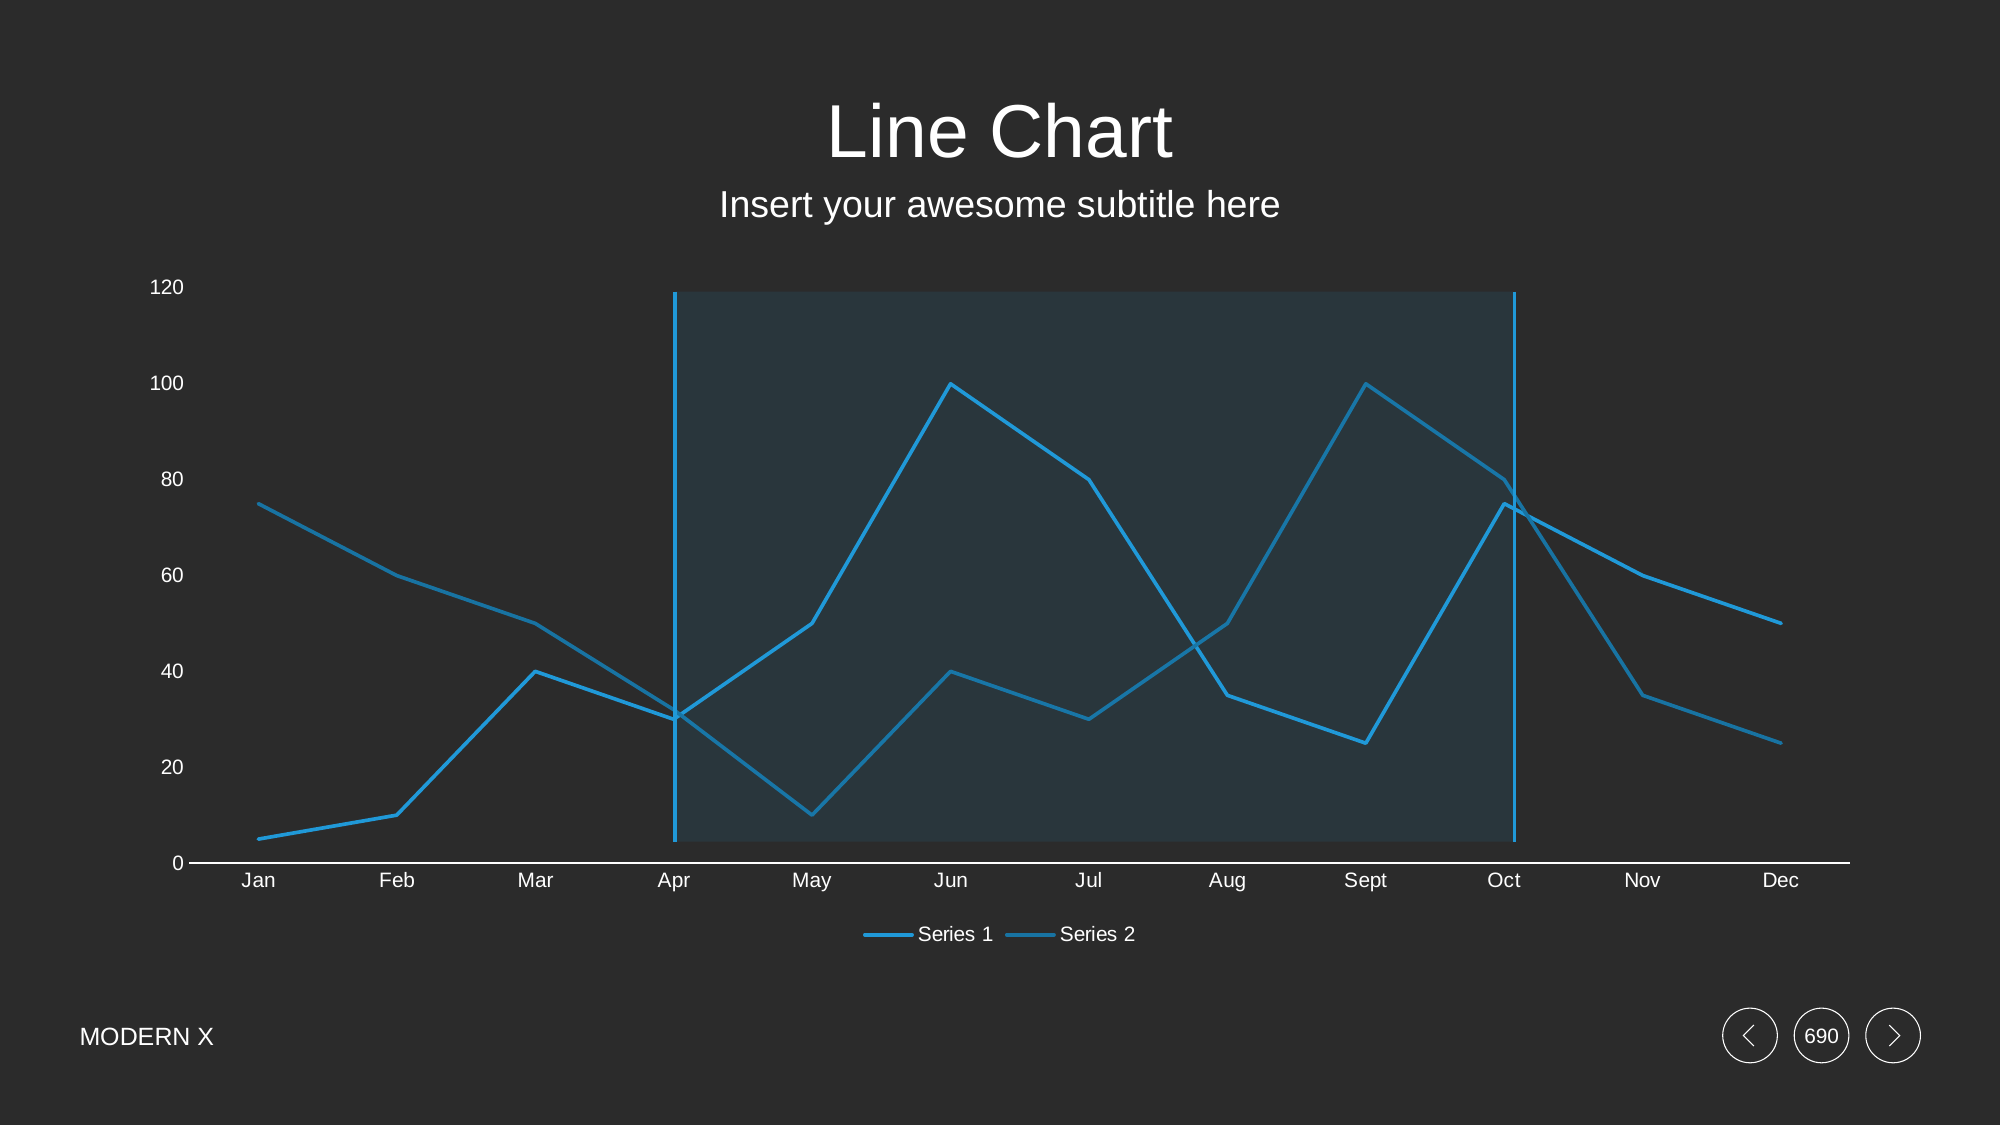

# Line Chart
Insert your awesome subtitle here

### Chart

| Category | Series 1 | Series 2 |
|---|---|---|
| Jan | 5.0 | 75.0 |
| Feb | 10.0 | 60.0 |
| Mar | 40.0 | 50.0 |
| Apr | 30.0 | 32.0 |
| May | 50.0 | 10.0 |
| Jun | 100.0 | 40.0 |
| Jul | 80.0 | 30.0 |
| Aug | 35.0 | 50.0 |
| Sept | 25.0 | 100.0 |
| Oct | 75.0 | 80.0 |
| Nov | 60.0 | 35.0 |
| Dec | 50.0 | 25.0 |